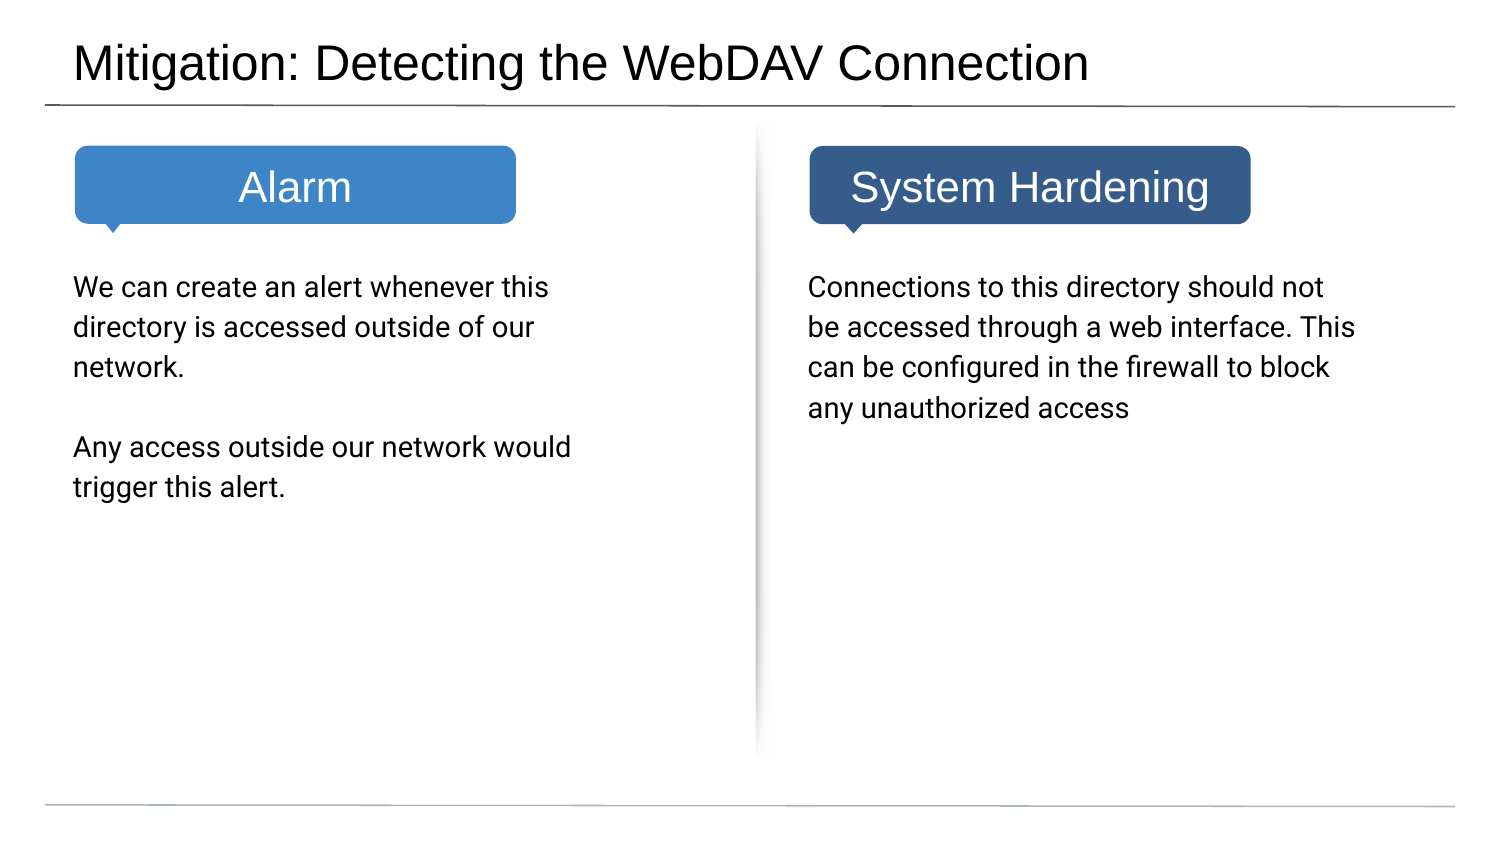

# Mitigation: Detecting the WebDAV Connection
We can create an alert whenever this directory is accessed outside of our network.

Any access outside our network would trigger this alert.

Connections to this directory should not be accessed through a web interface. This can be configured in the firewall to block any unauthorized access